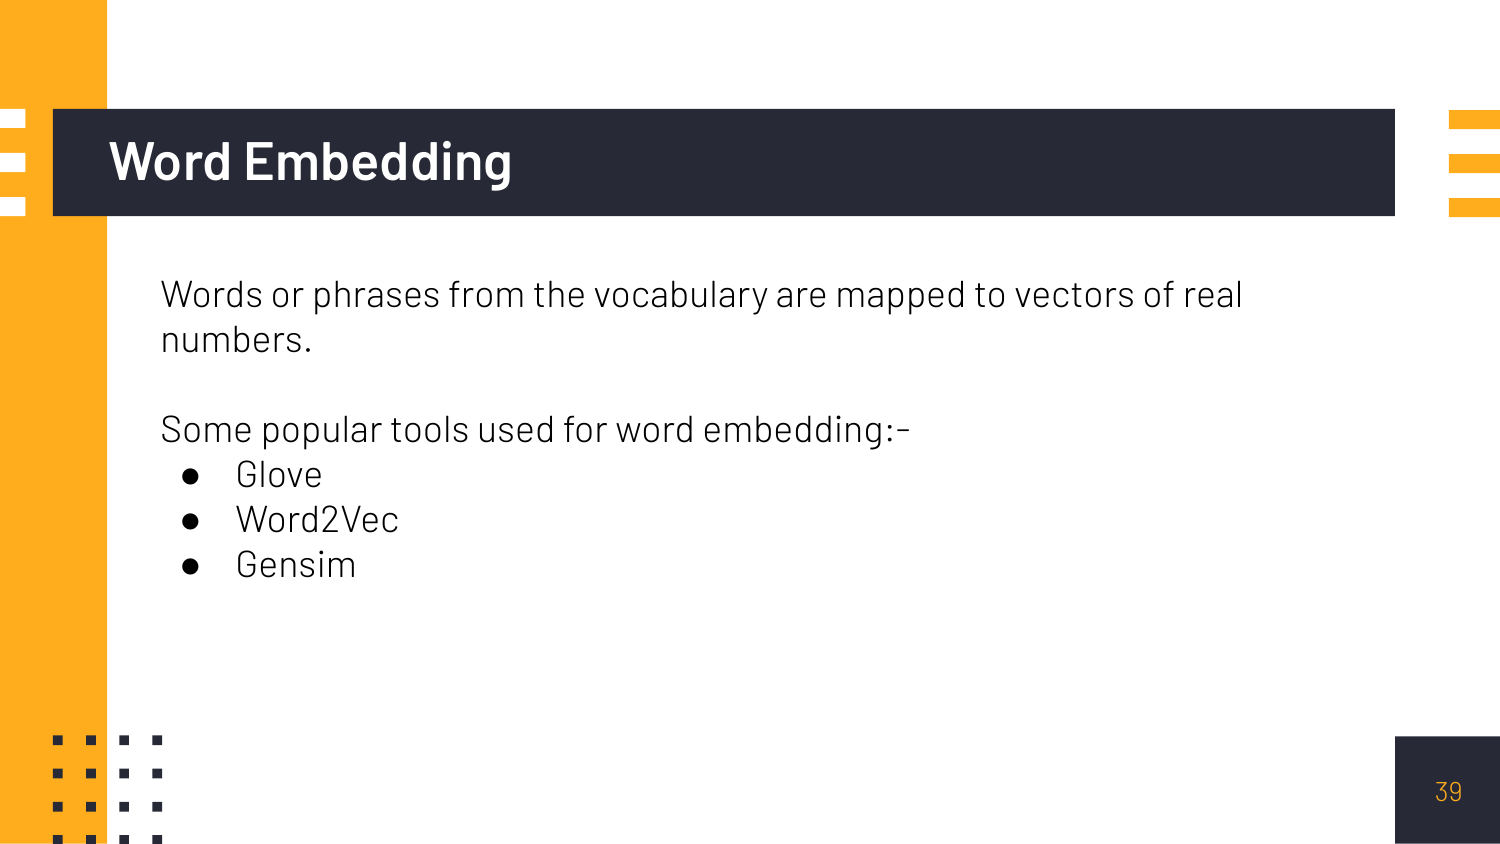

# Word Embedding
Words or phrases from the vocabulary are mapped to vectors of real numbers.

Some popular tools used for word embedding:-
Glove
Word2Vec
Gensim
39